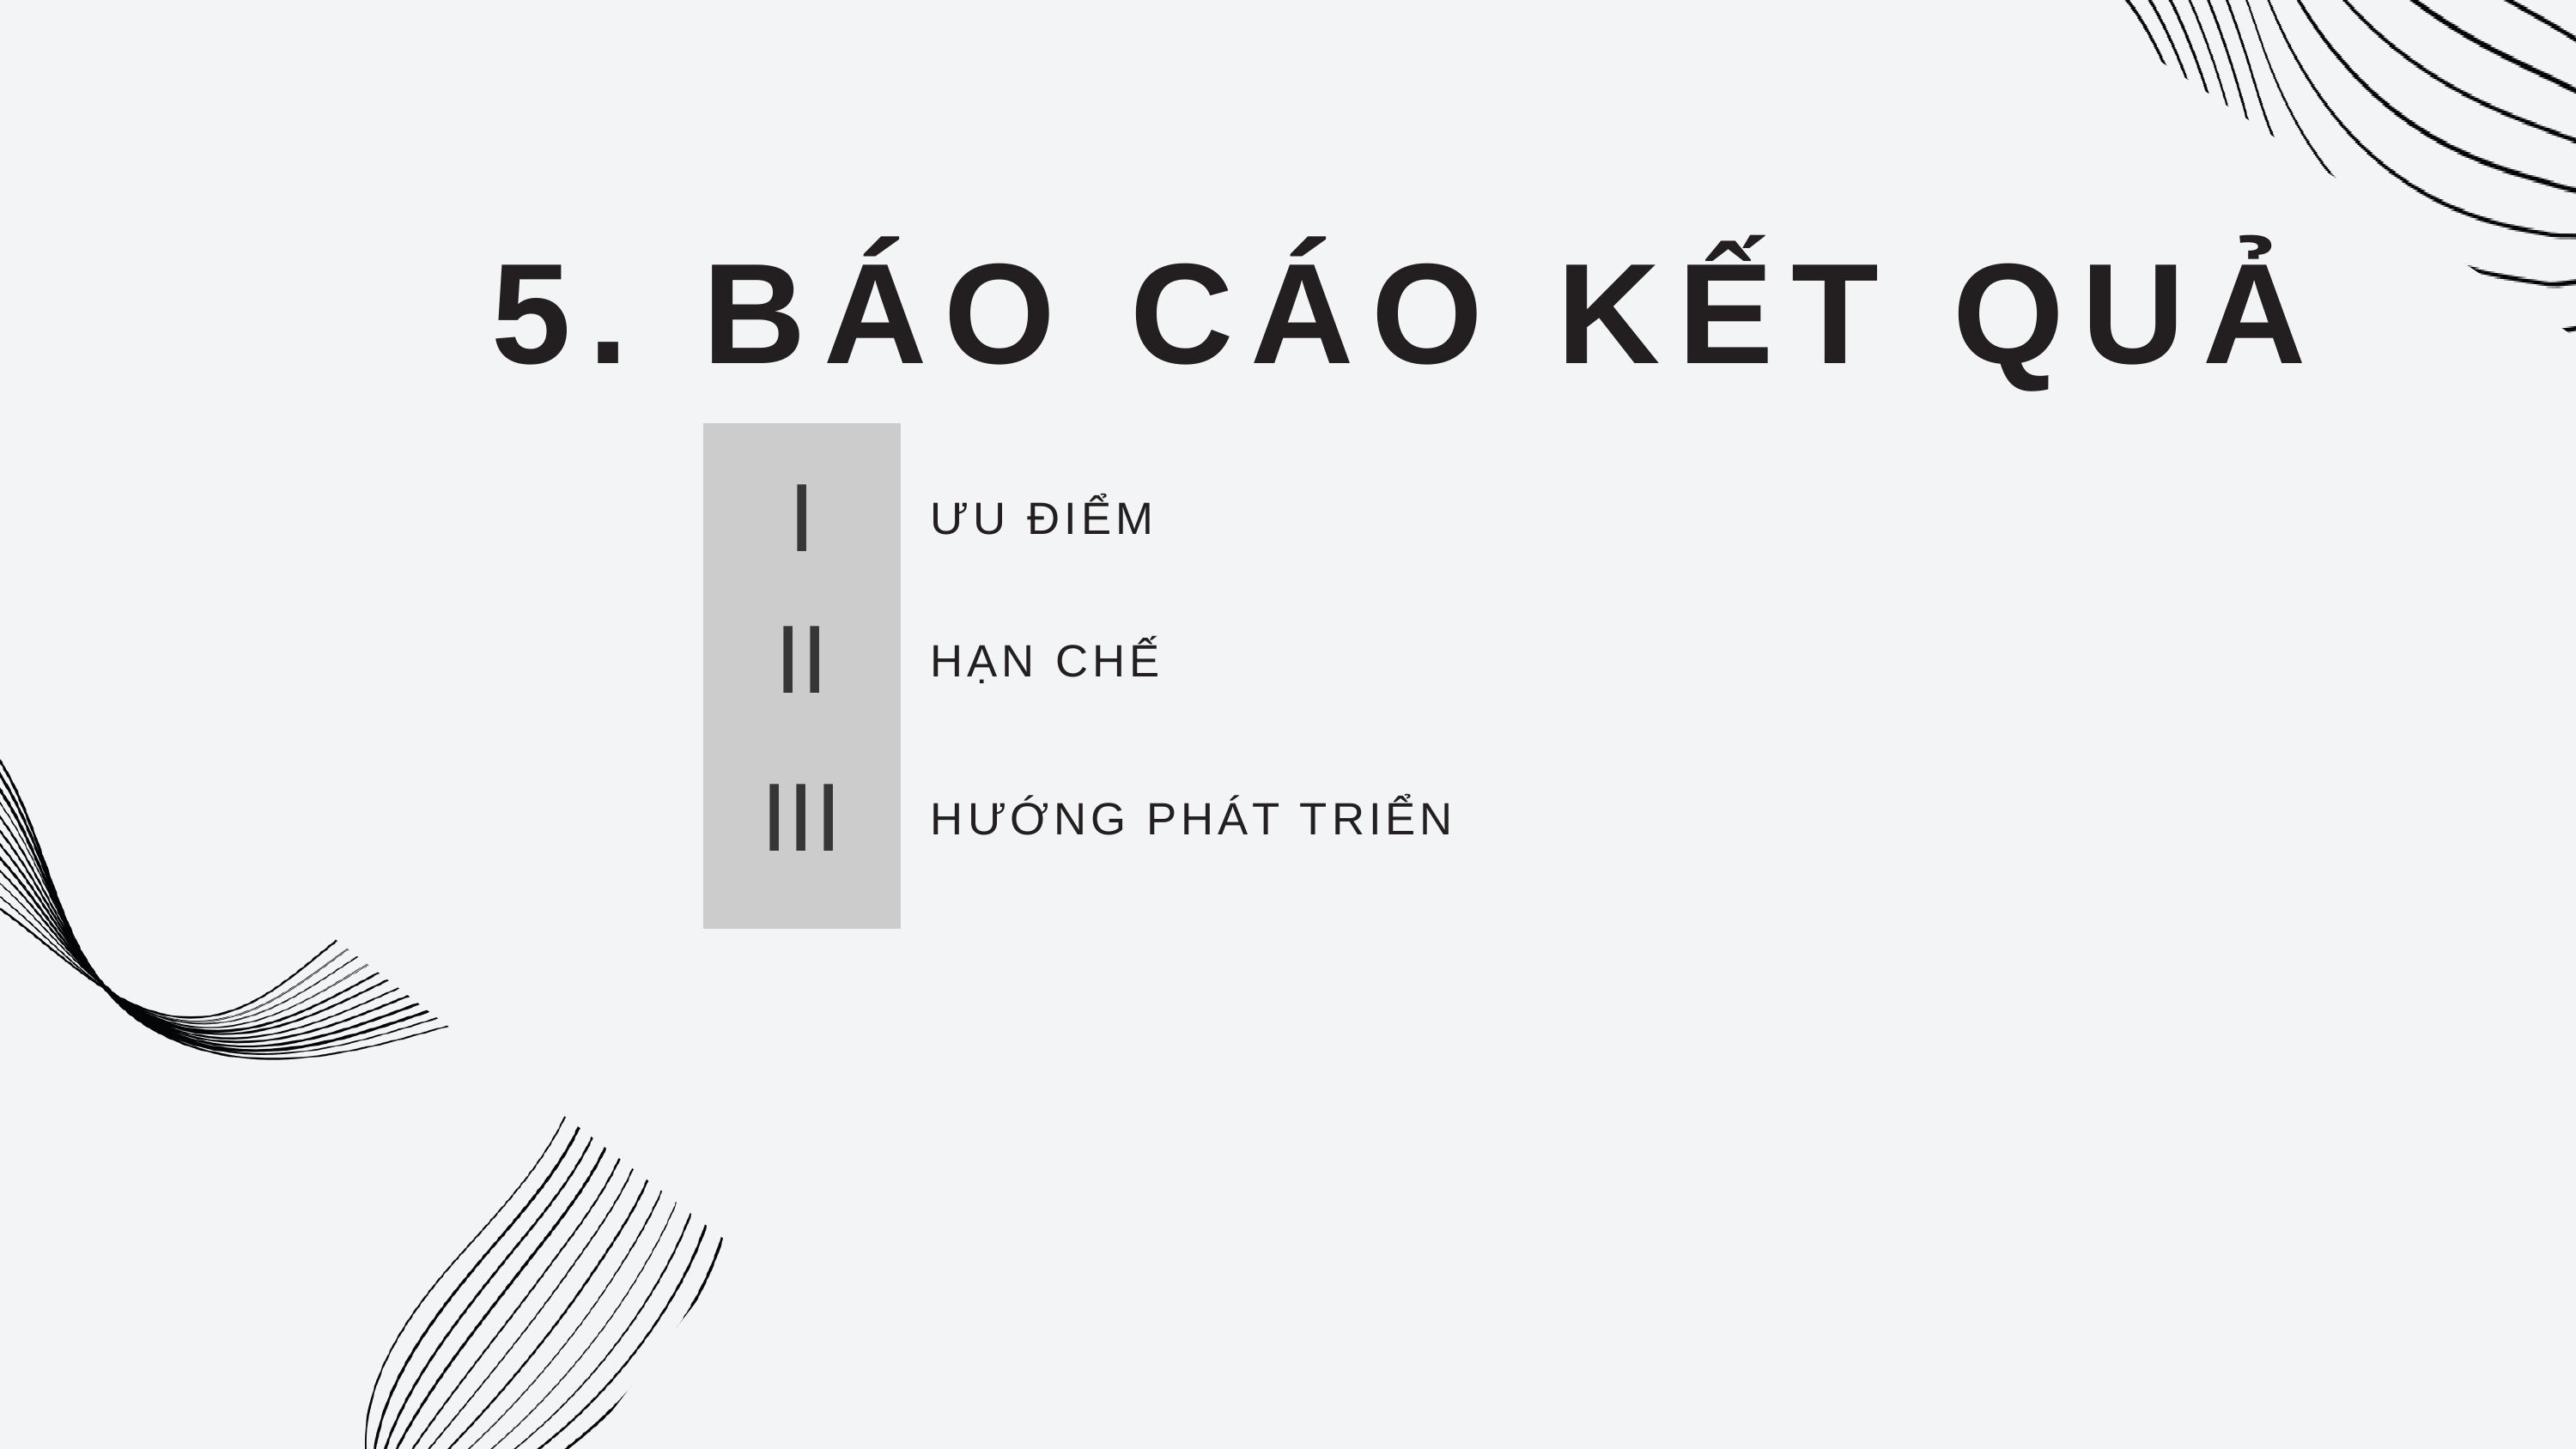

5. BÁO CÁO KẾT QUẢ

I
ƯU ĐIỂM
II
HẠN CHẾ
III
HƯỚNG PHÁT TRIỂN